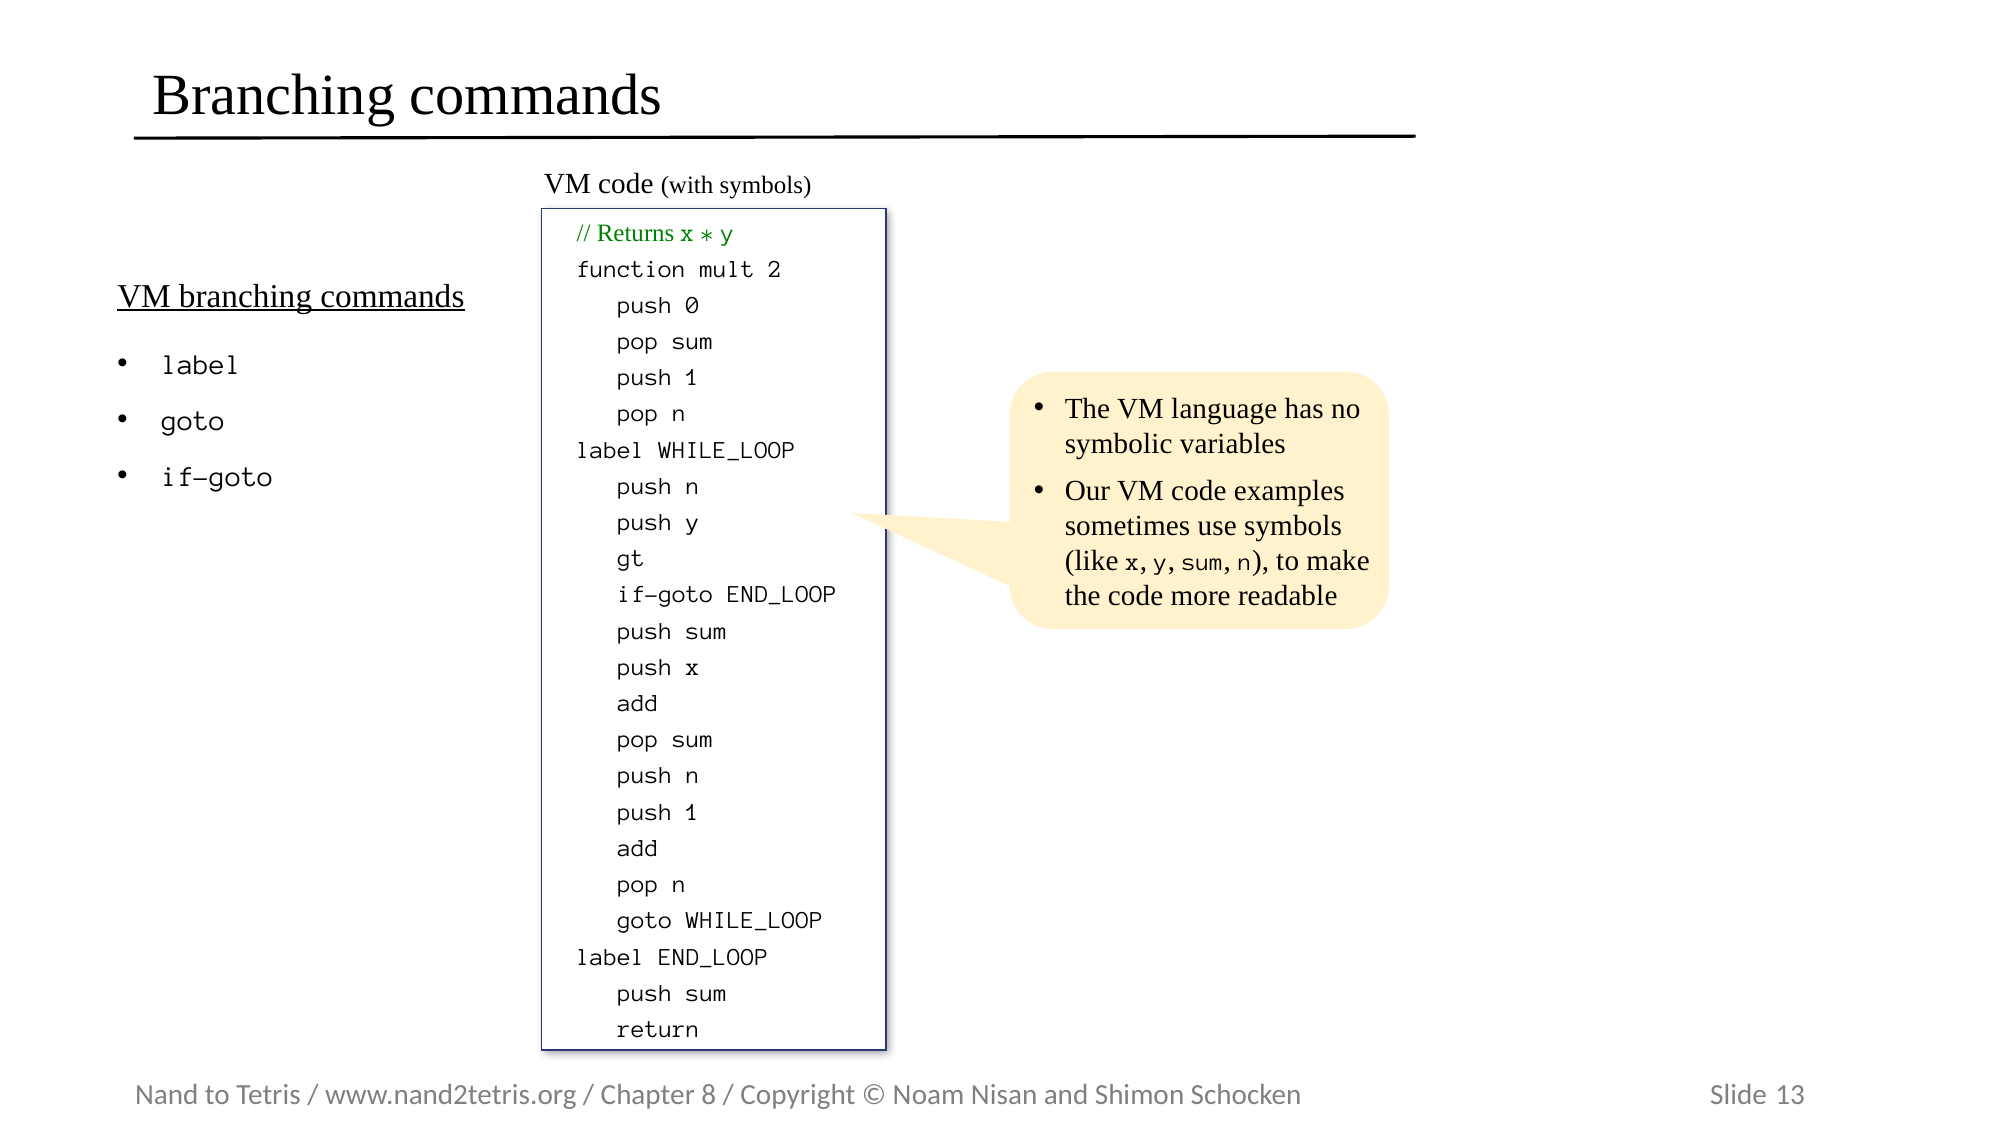

# Branching commands
VM code (with symbols)
// Returns x * y
function mult 2
   push 0
   pop sum
   push 1
   pop n
label WHILE_LOOP
   push n
   push y
   gt
   if-goto END_LOOP
   push sum
   push x
   add
   pop sum
   push n
   push 1
   add
   pop n
   goto WHILE_LOOP
label END_LOOP
   push sum
   return
VM branching commands
label
goto
if-goto

The VM language has no symbolic variables
Our VM code examples sometimes use symbols
(like x, y, sum, n), to make the code more readable